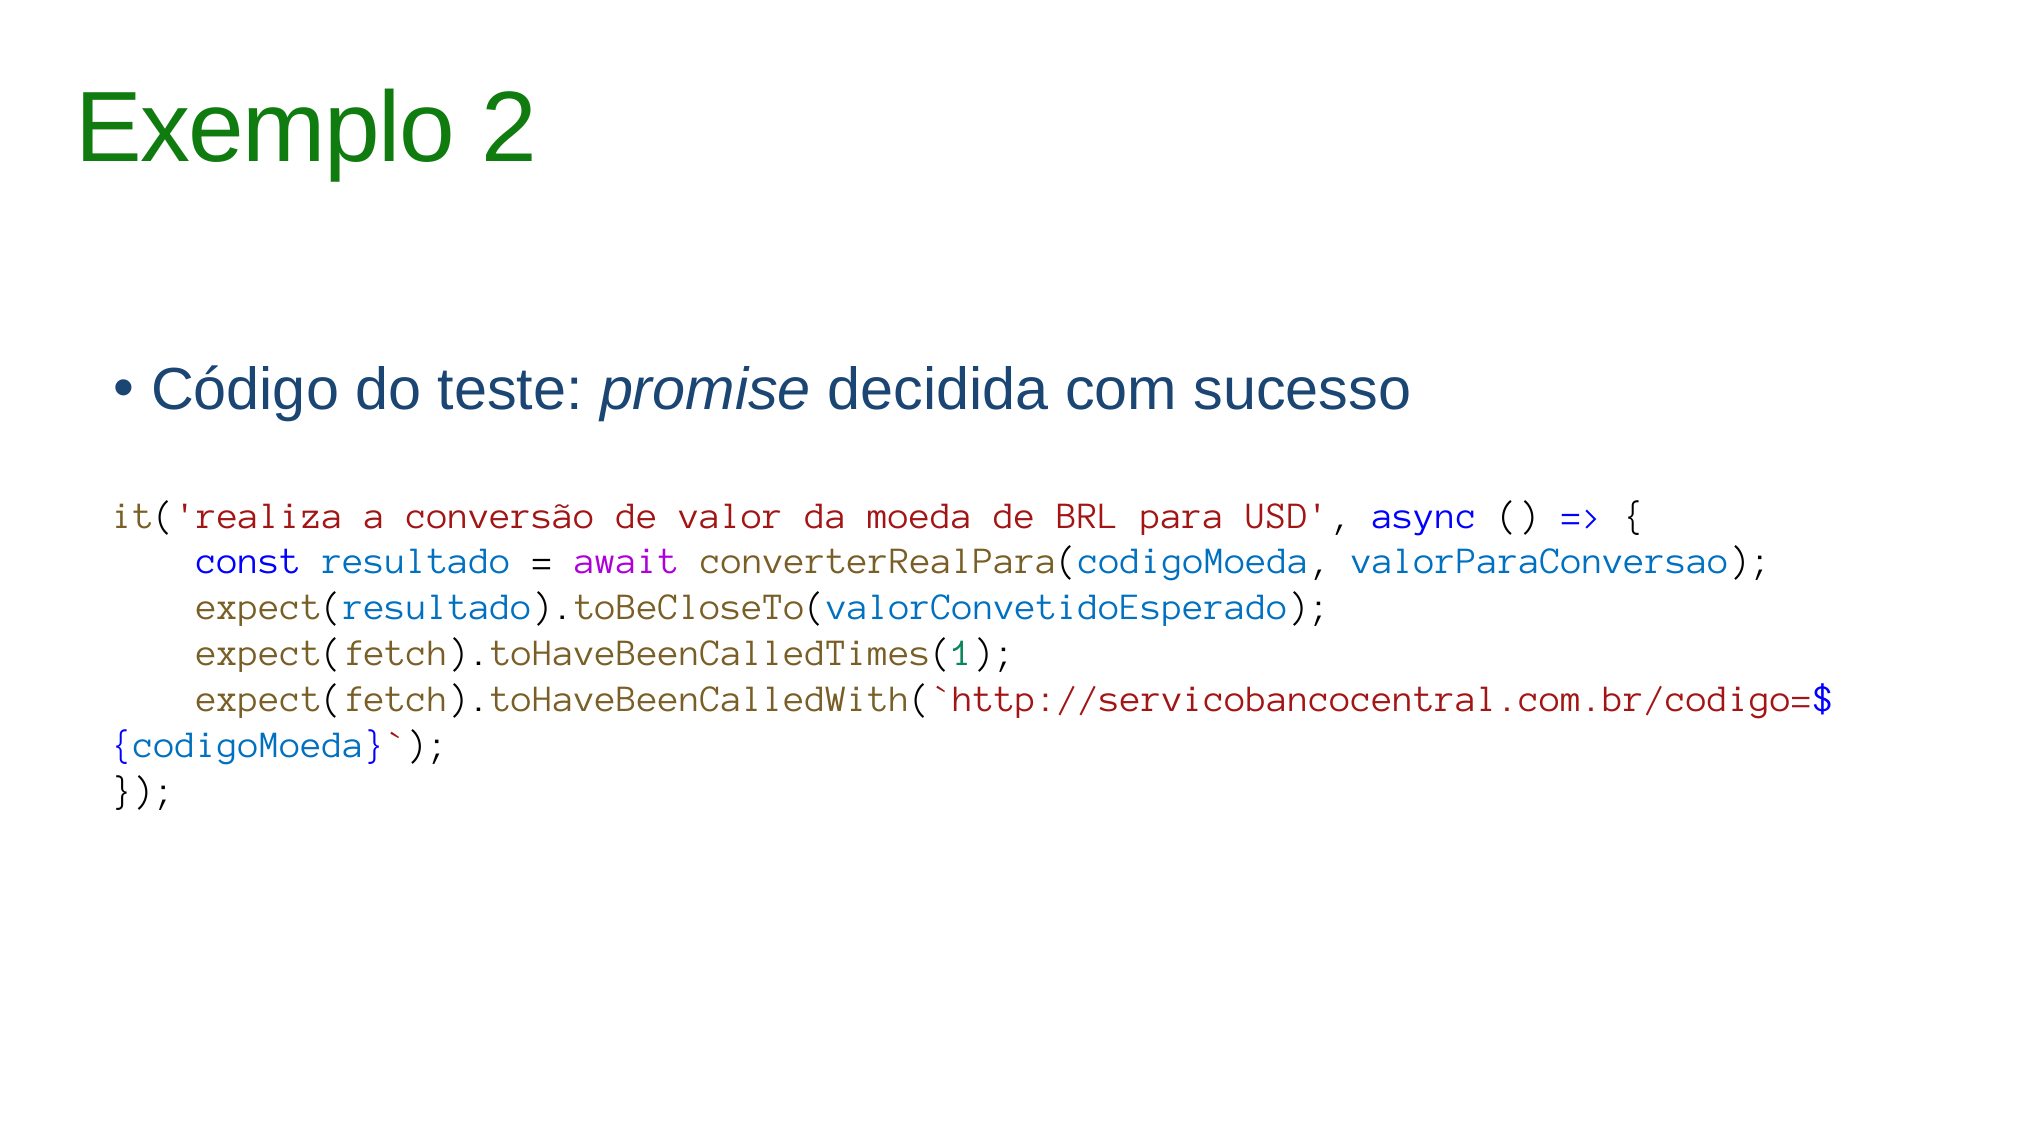

# Exemplo 2
Código do teste: promise decidida com sucesso
it('realiza a conversão de valor da moeda de BRL para USD', async () => {
    const resultado = await converterRealPara(codigoMoeda, valorParaConversao);
    expect(resultado).toBeCloseTo(valorConvetidoEsperado);
    expect(fetch).toHaveBeenCalledTimes(1);
    expect(fetch).toHaveBeenCalledWith(`http://servicobancocentral.com.br/codigo=${codigoMoeda}`);
});